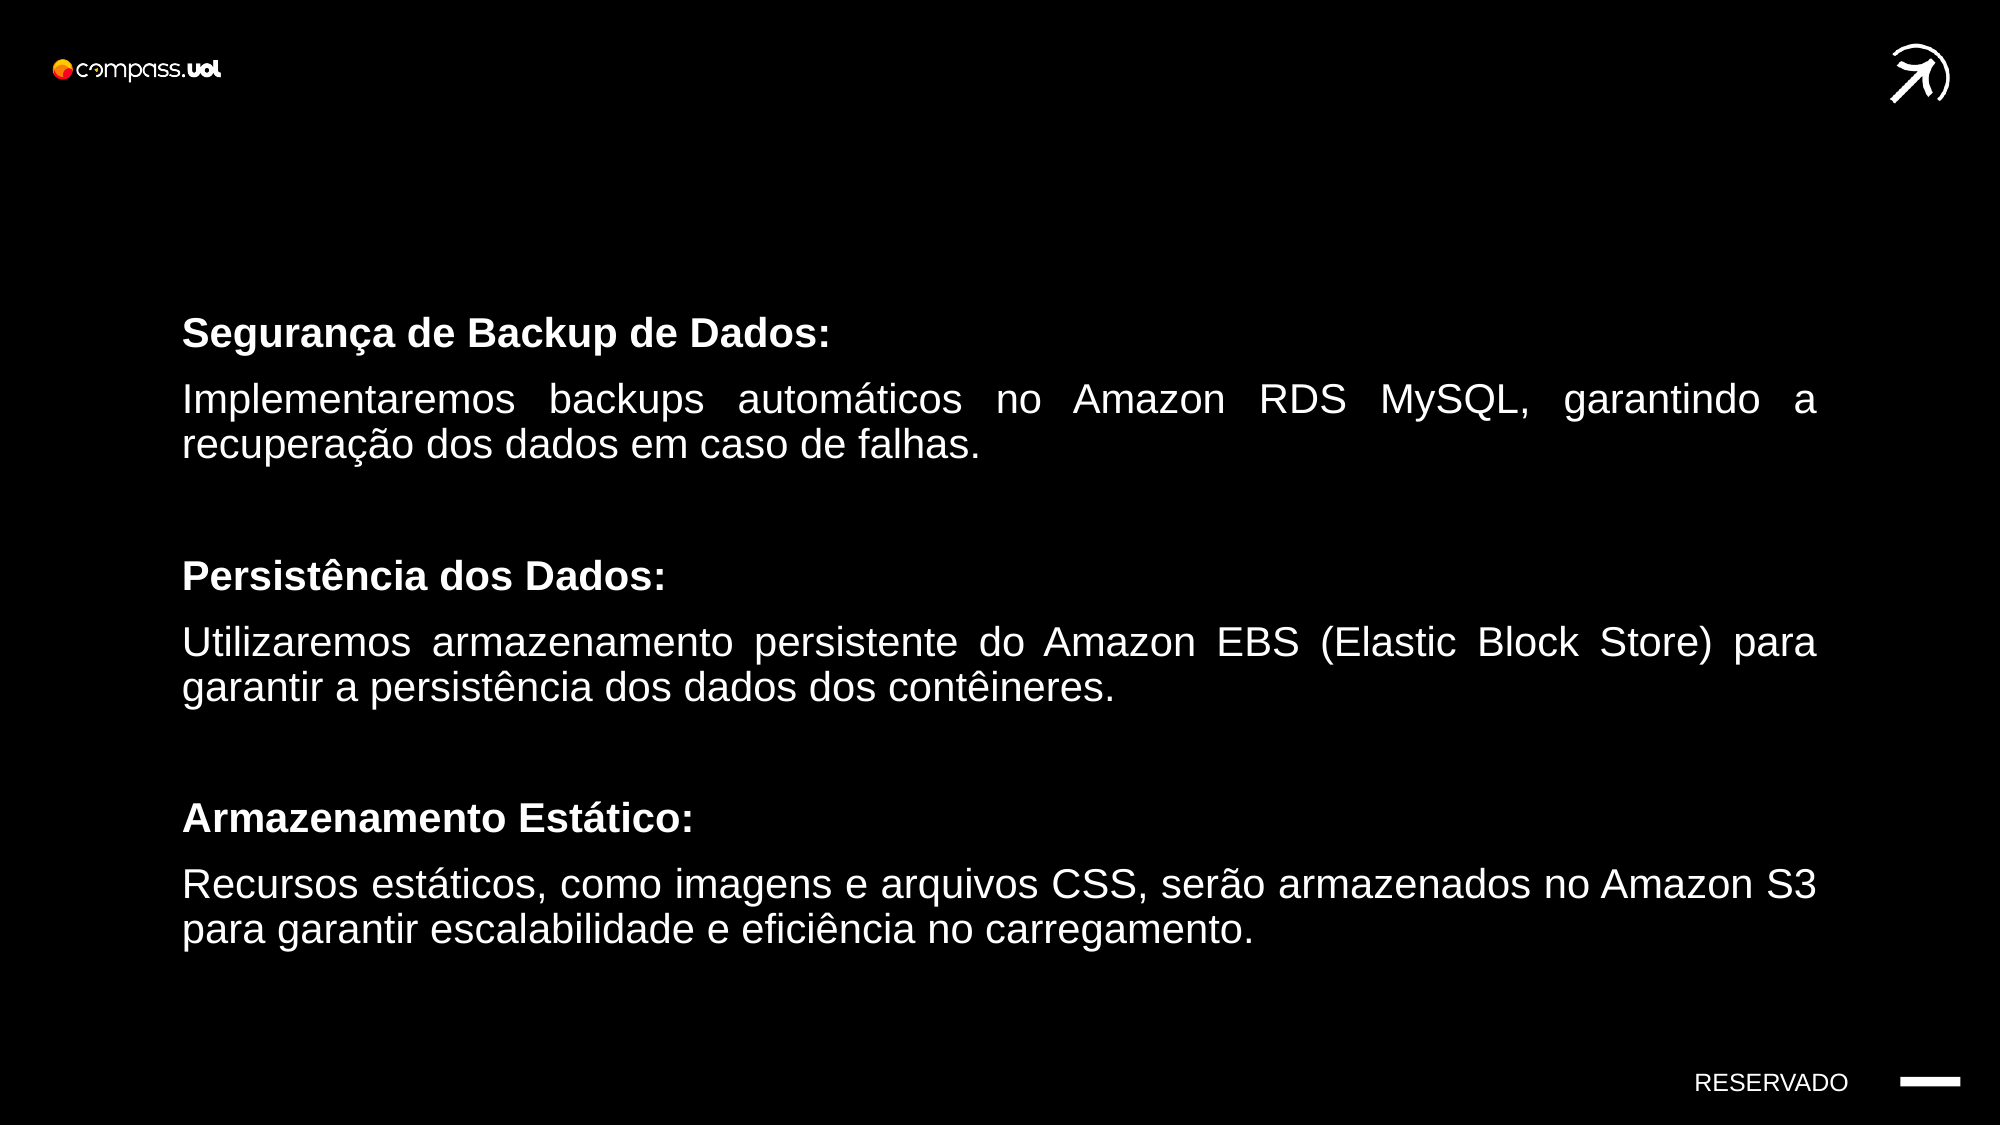

Segurança de Backup de Dados:
Implementaremos backups automáticos no Amazon RDS MySQL, garantindo a recuperação dos dados em caso de falhas.

Persistência dos Dados:
Utilizaremos armazenamento persistente do Amazon EBS (Elastic Block Store) para garantir a persistência dos dados dos contêineres.

Armazenamento Estático:
Recursos estáticos, como imagens e arquivos CSS, serão armazenados no Amazon S3 para garantir escalabilidade e eficiência no carregamento.

RESERVADO